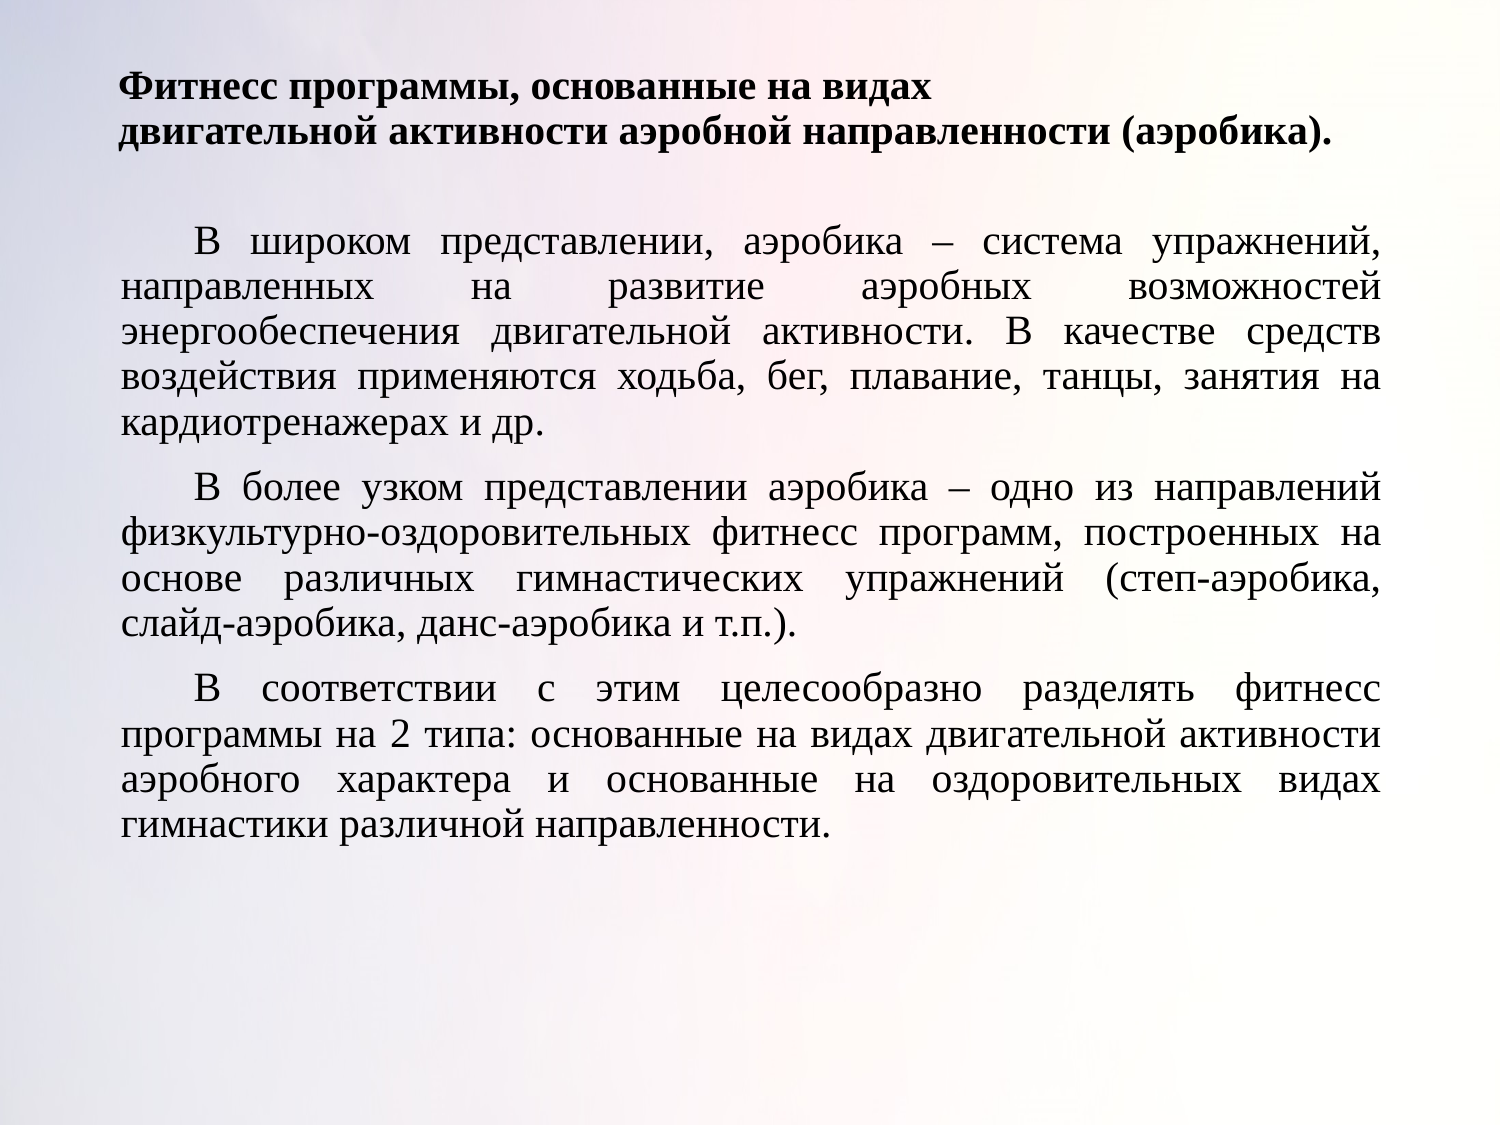

# Фитнесс программы, основанные на видах двигательной активности аэробной направленности (аэробика).
В широком представлении, аэробика – система упражнений, направленных на развитие аэробных возможностей энергообеспечения двигательной активности. В качестве средств воздействия применяются ходьба, бег, плавание, танцы, занятия на кардиотренажерах и др.
В более узком представлении аэробика – одно из направлений физкультурно-оздоровительных фитнесс программ, построенных на основе различных гимнастических упражнений (степ-аэробика, слайд-аэробика, данс-аэробика и т.п.).
В соответствии с этим целесообразно разделять фитнесс программы на 2 типа: основанные на видах двигательной активности аэробного характера и основанные на оздоровительных видах гимнастики различной направленности.